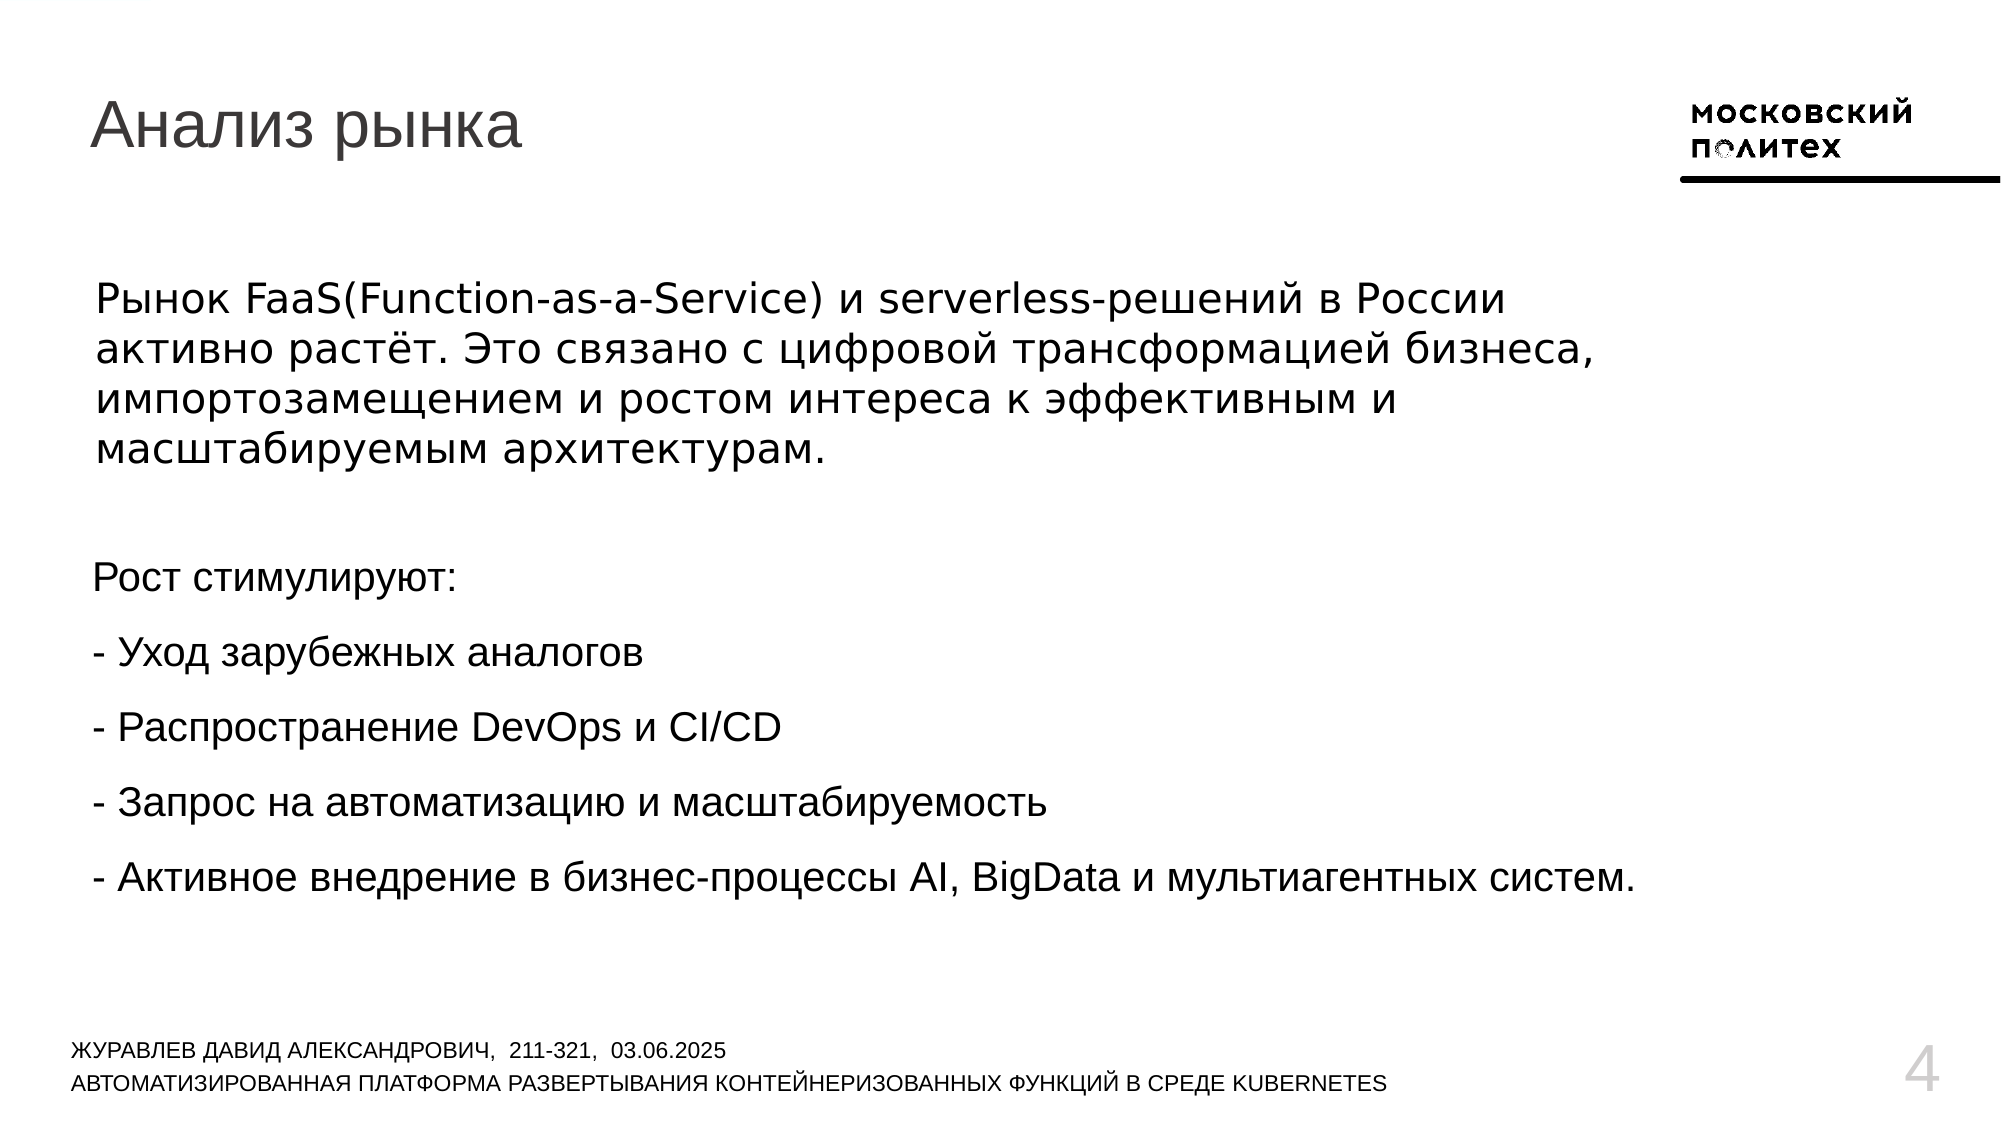

Анализ рынка
Рынок FaaS(Function-as-a-Service) и serverless-решений в России активно растёт. Это связано с цифровой трансформацией бизнеса, импортозамещением и ростом интереса к эффективным и масштабируемым архитектурам.

Рост стимулируют:
- Уход зарубежных аналогов
- Распространение DevOps и CI/CD
- Запрос на автоматизацию и масштабируемость
- Активное внедрение в бизнес-процессы AI, BigData и мультиагентных систем.
4
ЖУРАВЛЕВ ДАВИД АЛЕКСАНДРОВИЧ,  211-321,  03.06.2025
АВТОМАТИЗИРОВАННАЯ ПЛАТФОРМА РАЗВЕРТЫВАНИЯ КОНТЕЙНЕРИЗОВАННЫХ ФУНКЦИЙ В СРЕДЕ KUBERNETES